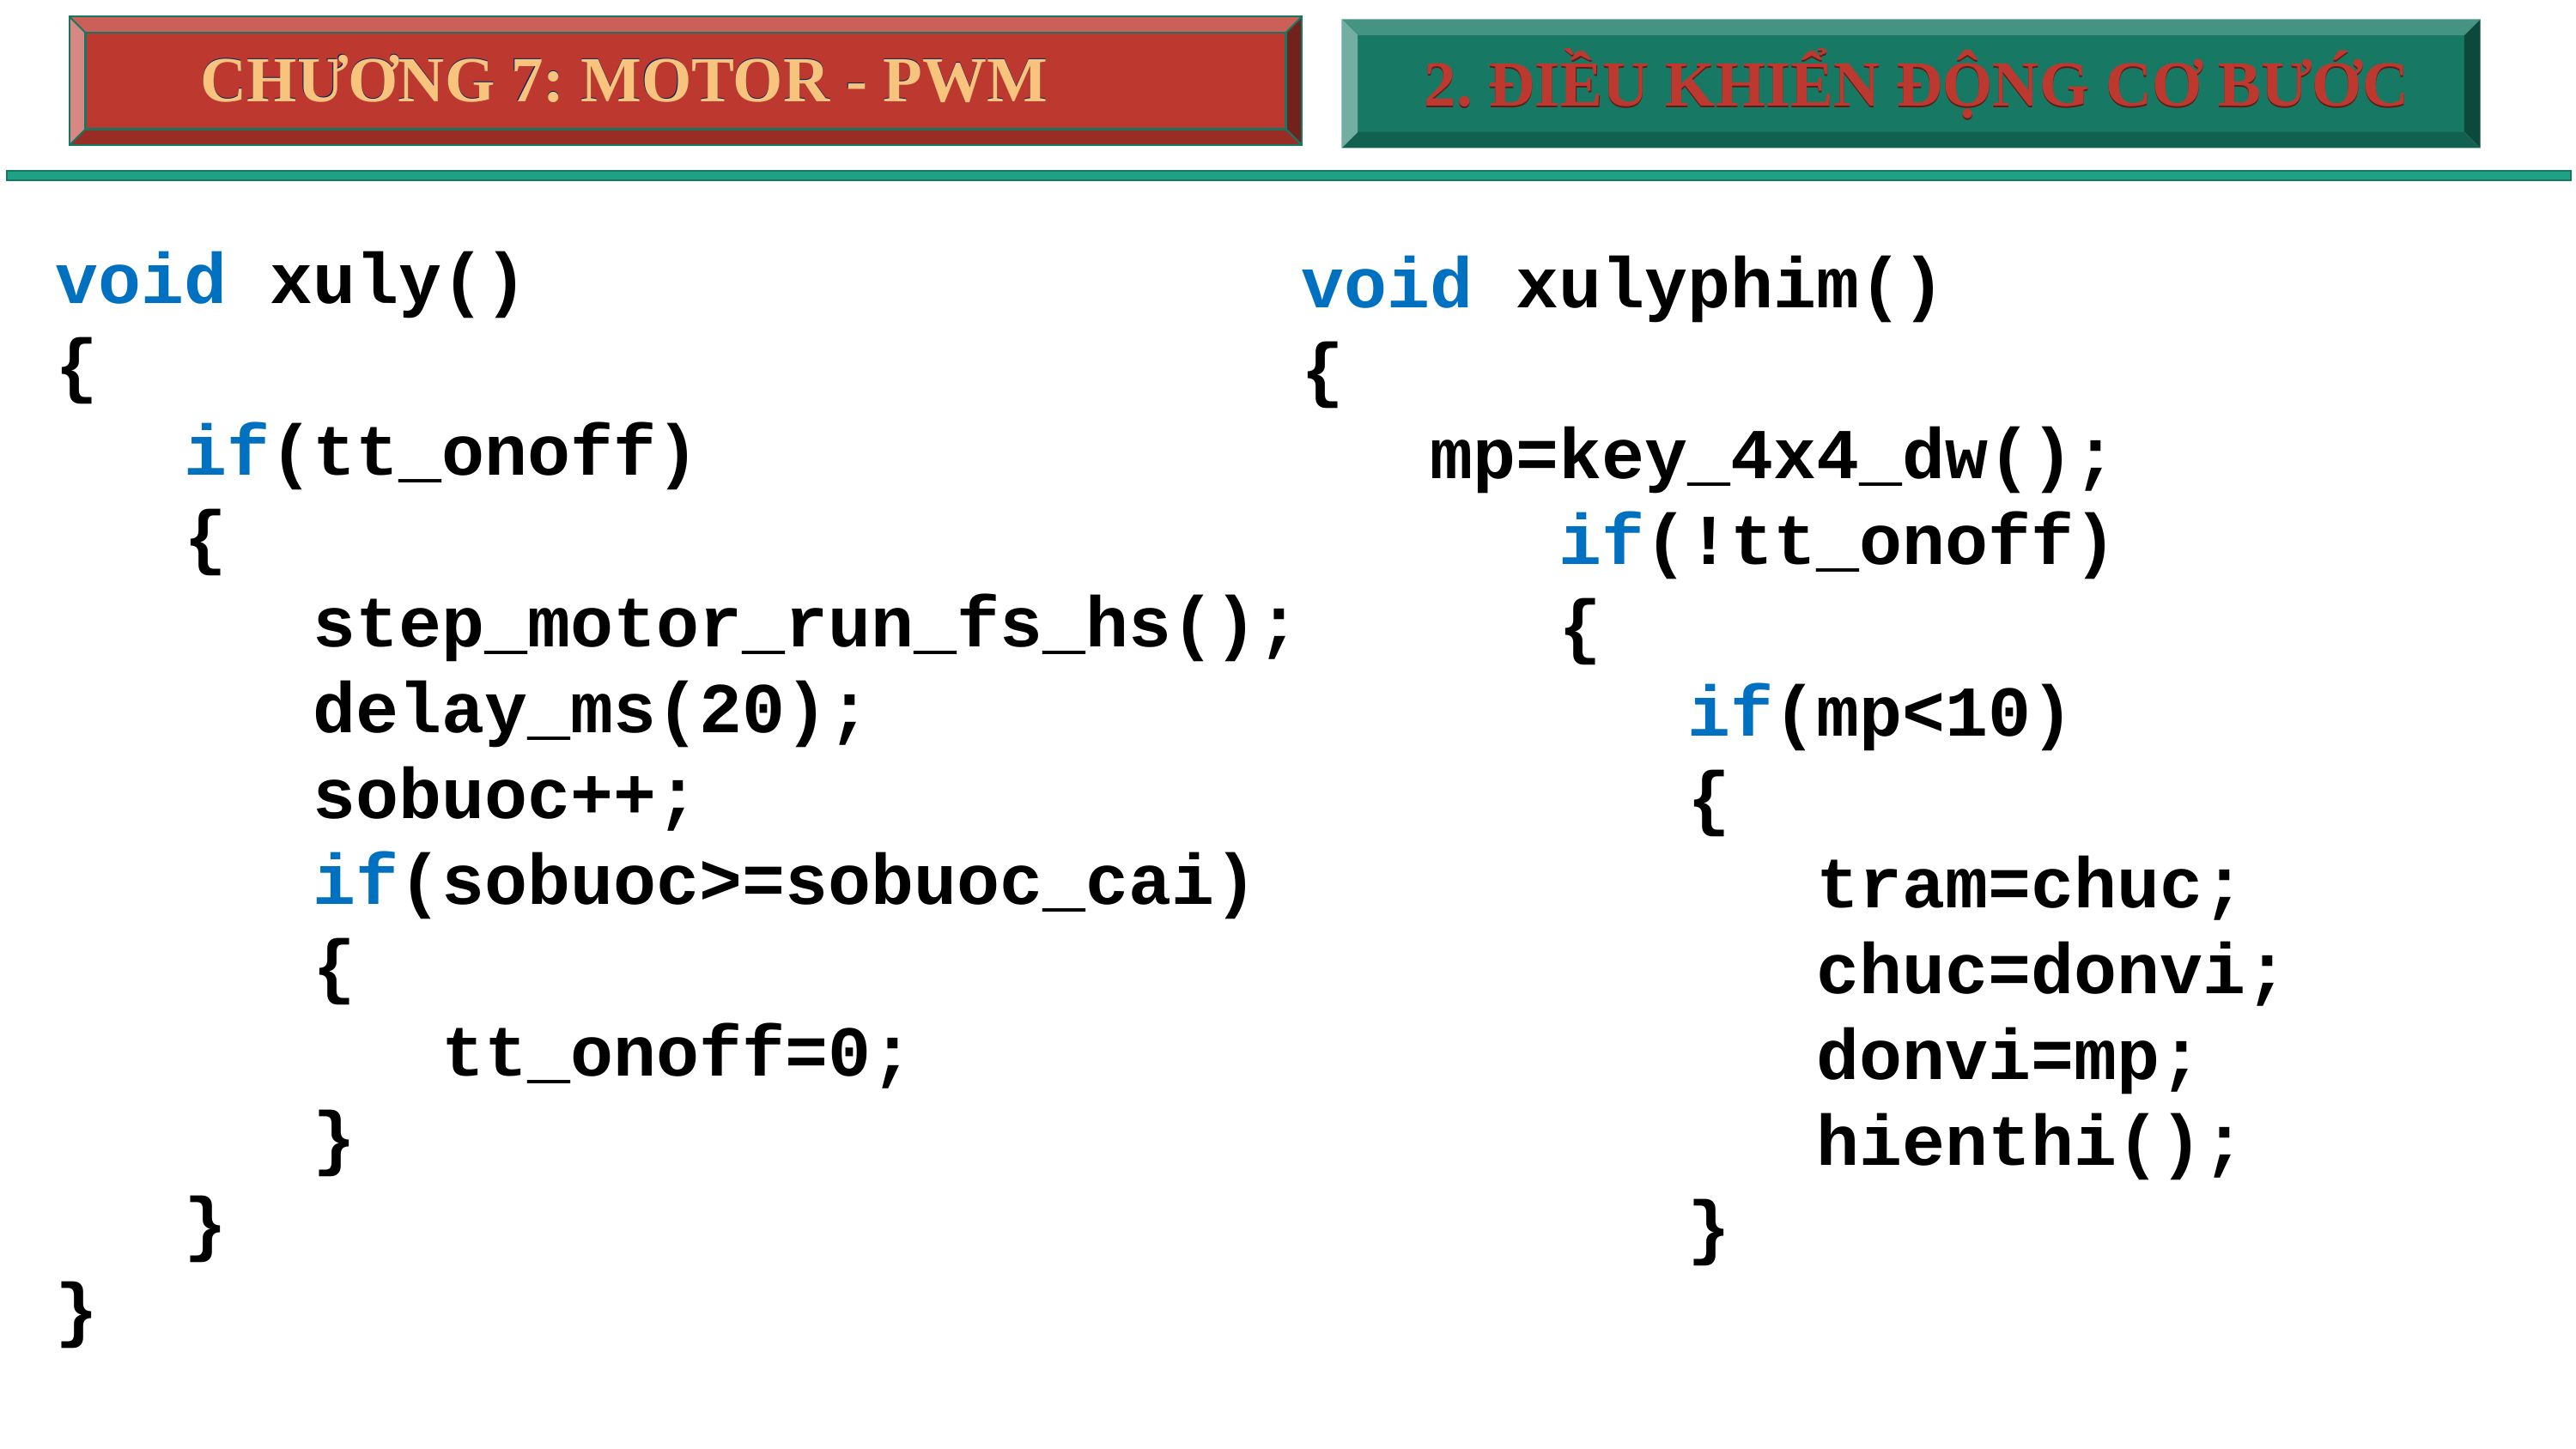

CHƯƠNG 7: MOTOR - PWM
CHƯƠNG 7: MOTOR - PWM
2. ĐIỀU KHIỂN ĐỘNG CƠ BƯỚC
2. ĐIỀU KHIỂN ĐỘNG CƠ BƯỚC

void xuly()
{
   if(tt_onoff)
   {
      step_motor_run_fs_hs();
      delay_ms(20);
      sobuoc++;
      if(sobuoc>=sobuoc_cai)
      {
         tt_onoff=0;
      }
   }
}
void xulyphim()
{
   mp=key_4x4_dw();
      if(!tt_onoff)
      {
         if(mp<10)
         {
            tram=chuc;
            chuc=donvi;
            donvi=mp;
            hienthi();
         }